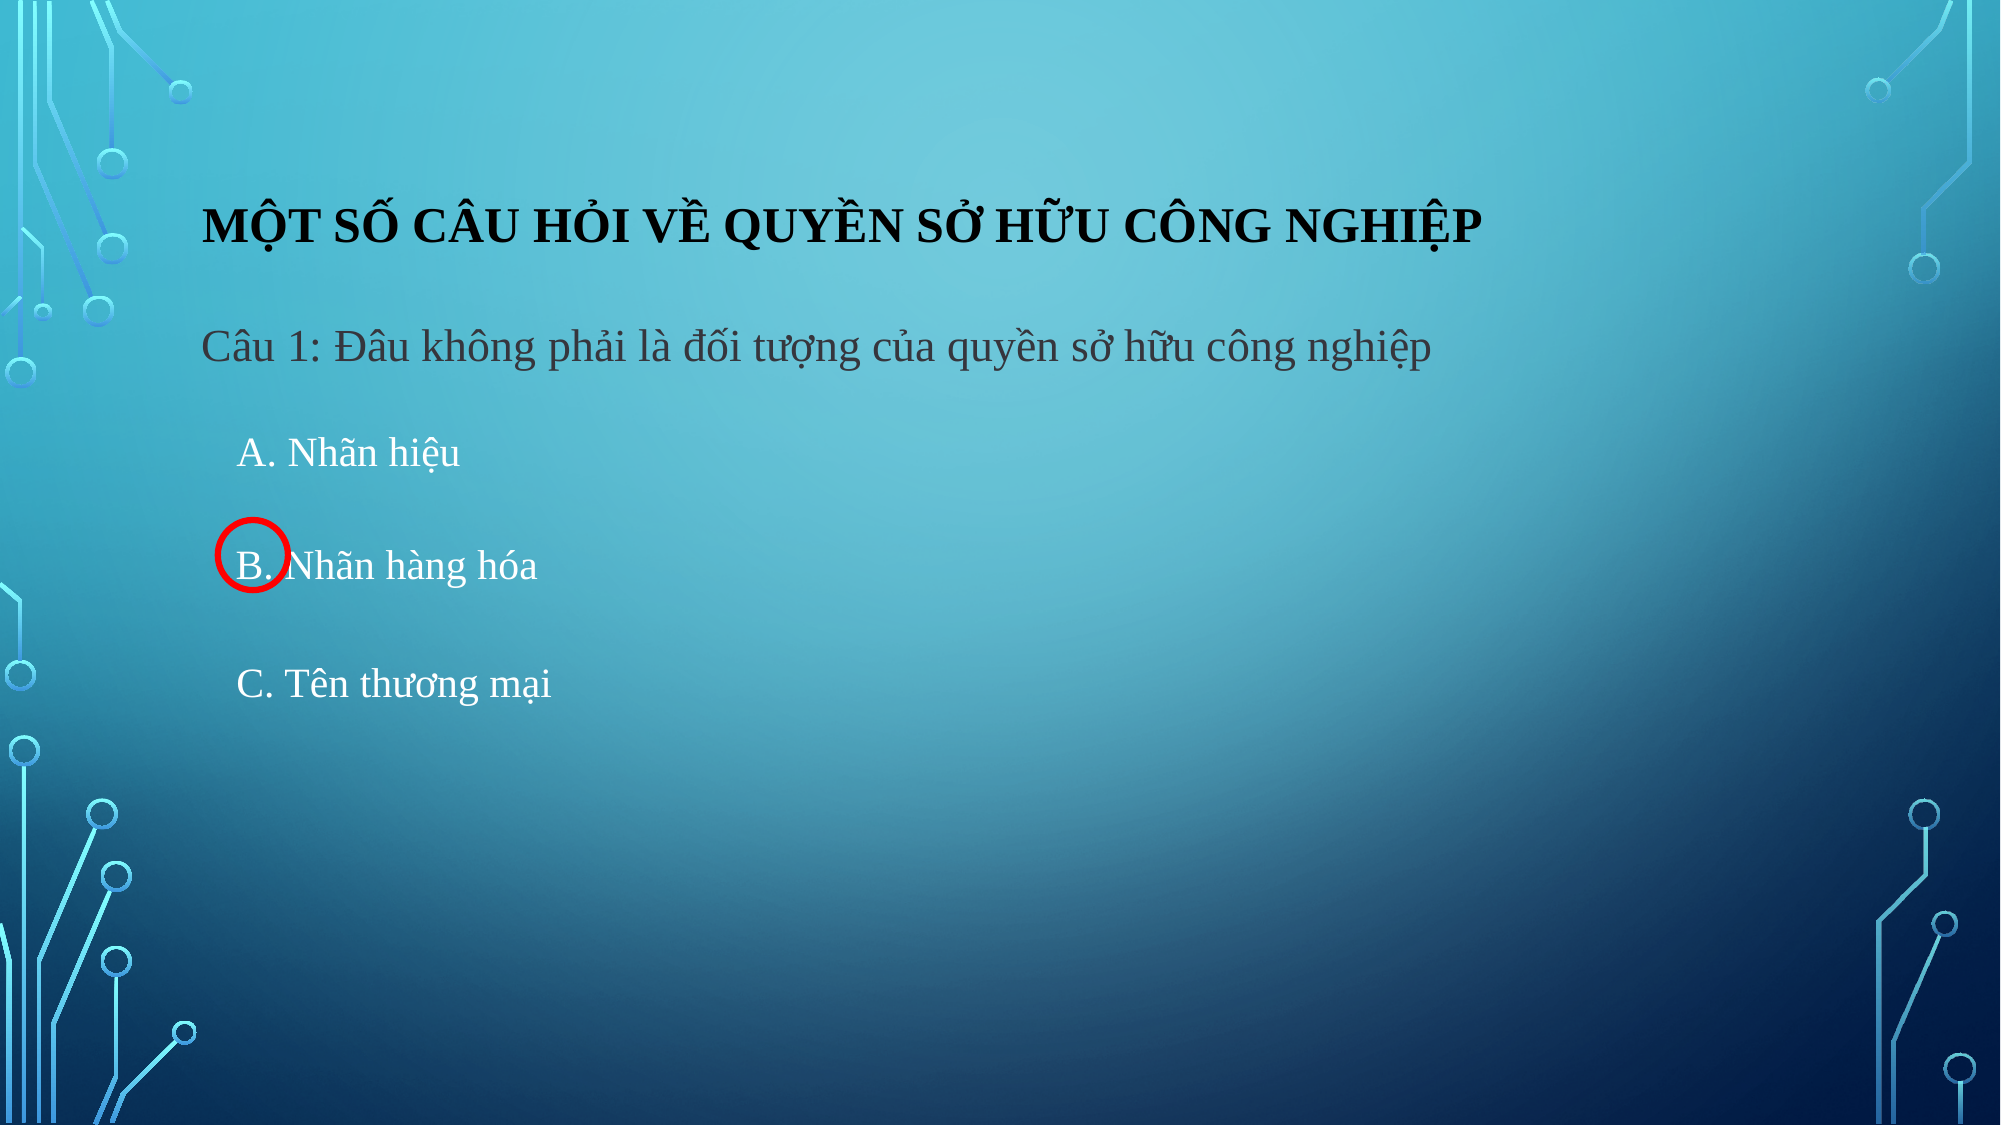

# Một số câu hỏi về quyền sở hữu công nghiệp
Câu 1: Đâu không phải là đối tượng của quyền sở hữu công nghiệp
A. Nhãn hiệu

B. Nhãn hàng hóa

C. Tên thương mại